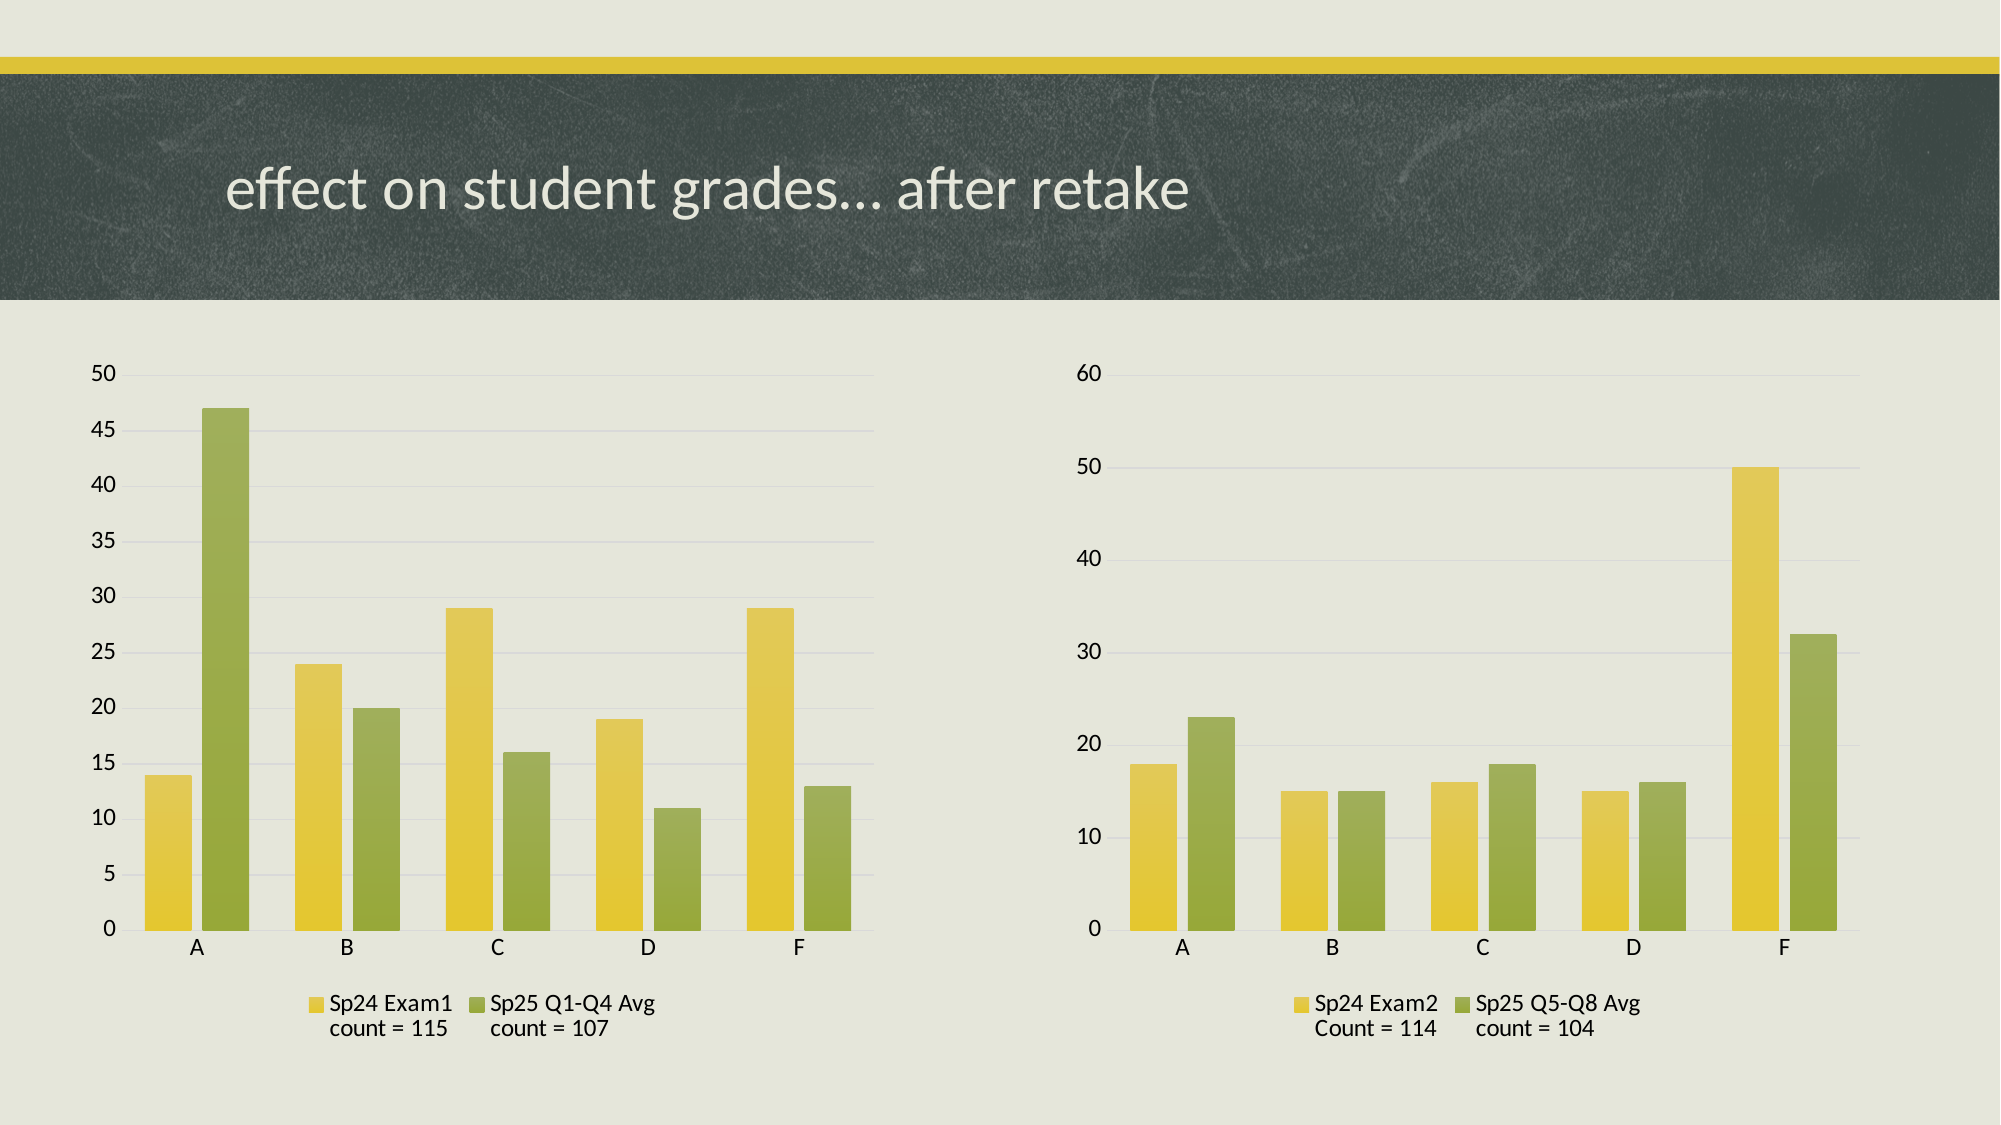

# effect on student grades… after retake

### Chart

| Category | Sp24 Exam1
count = 115 | Sp25 Q1-Q4 Avg
count = 107 |
|---|---|---|
| A | 14.0 | 47.0 |
| B | 24.0 | 20.0 |
| C | 29.0 | 16.0 |
| D | 19.0 | 11.0 |
| F | 29.0 | 13.0 |

### Chart

| Category | Sp24 Exam2
Count = 114 | Sp25 Q5-Q8 Avg
count = 104 |
|---|---|---|
| A | 18.0 | 23.0 |
| B | 15.0 | 15.0 |
| C | 16.0 | 18.0 |
| D | 15.0 | 16.0 |
| F | 50.0 | 32.0 |